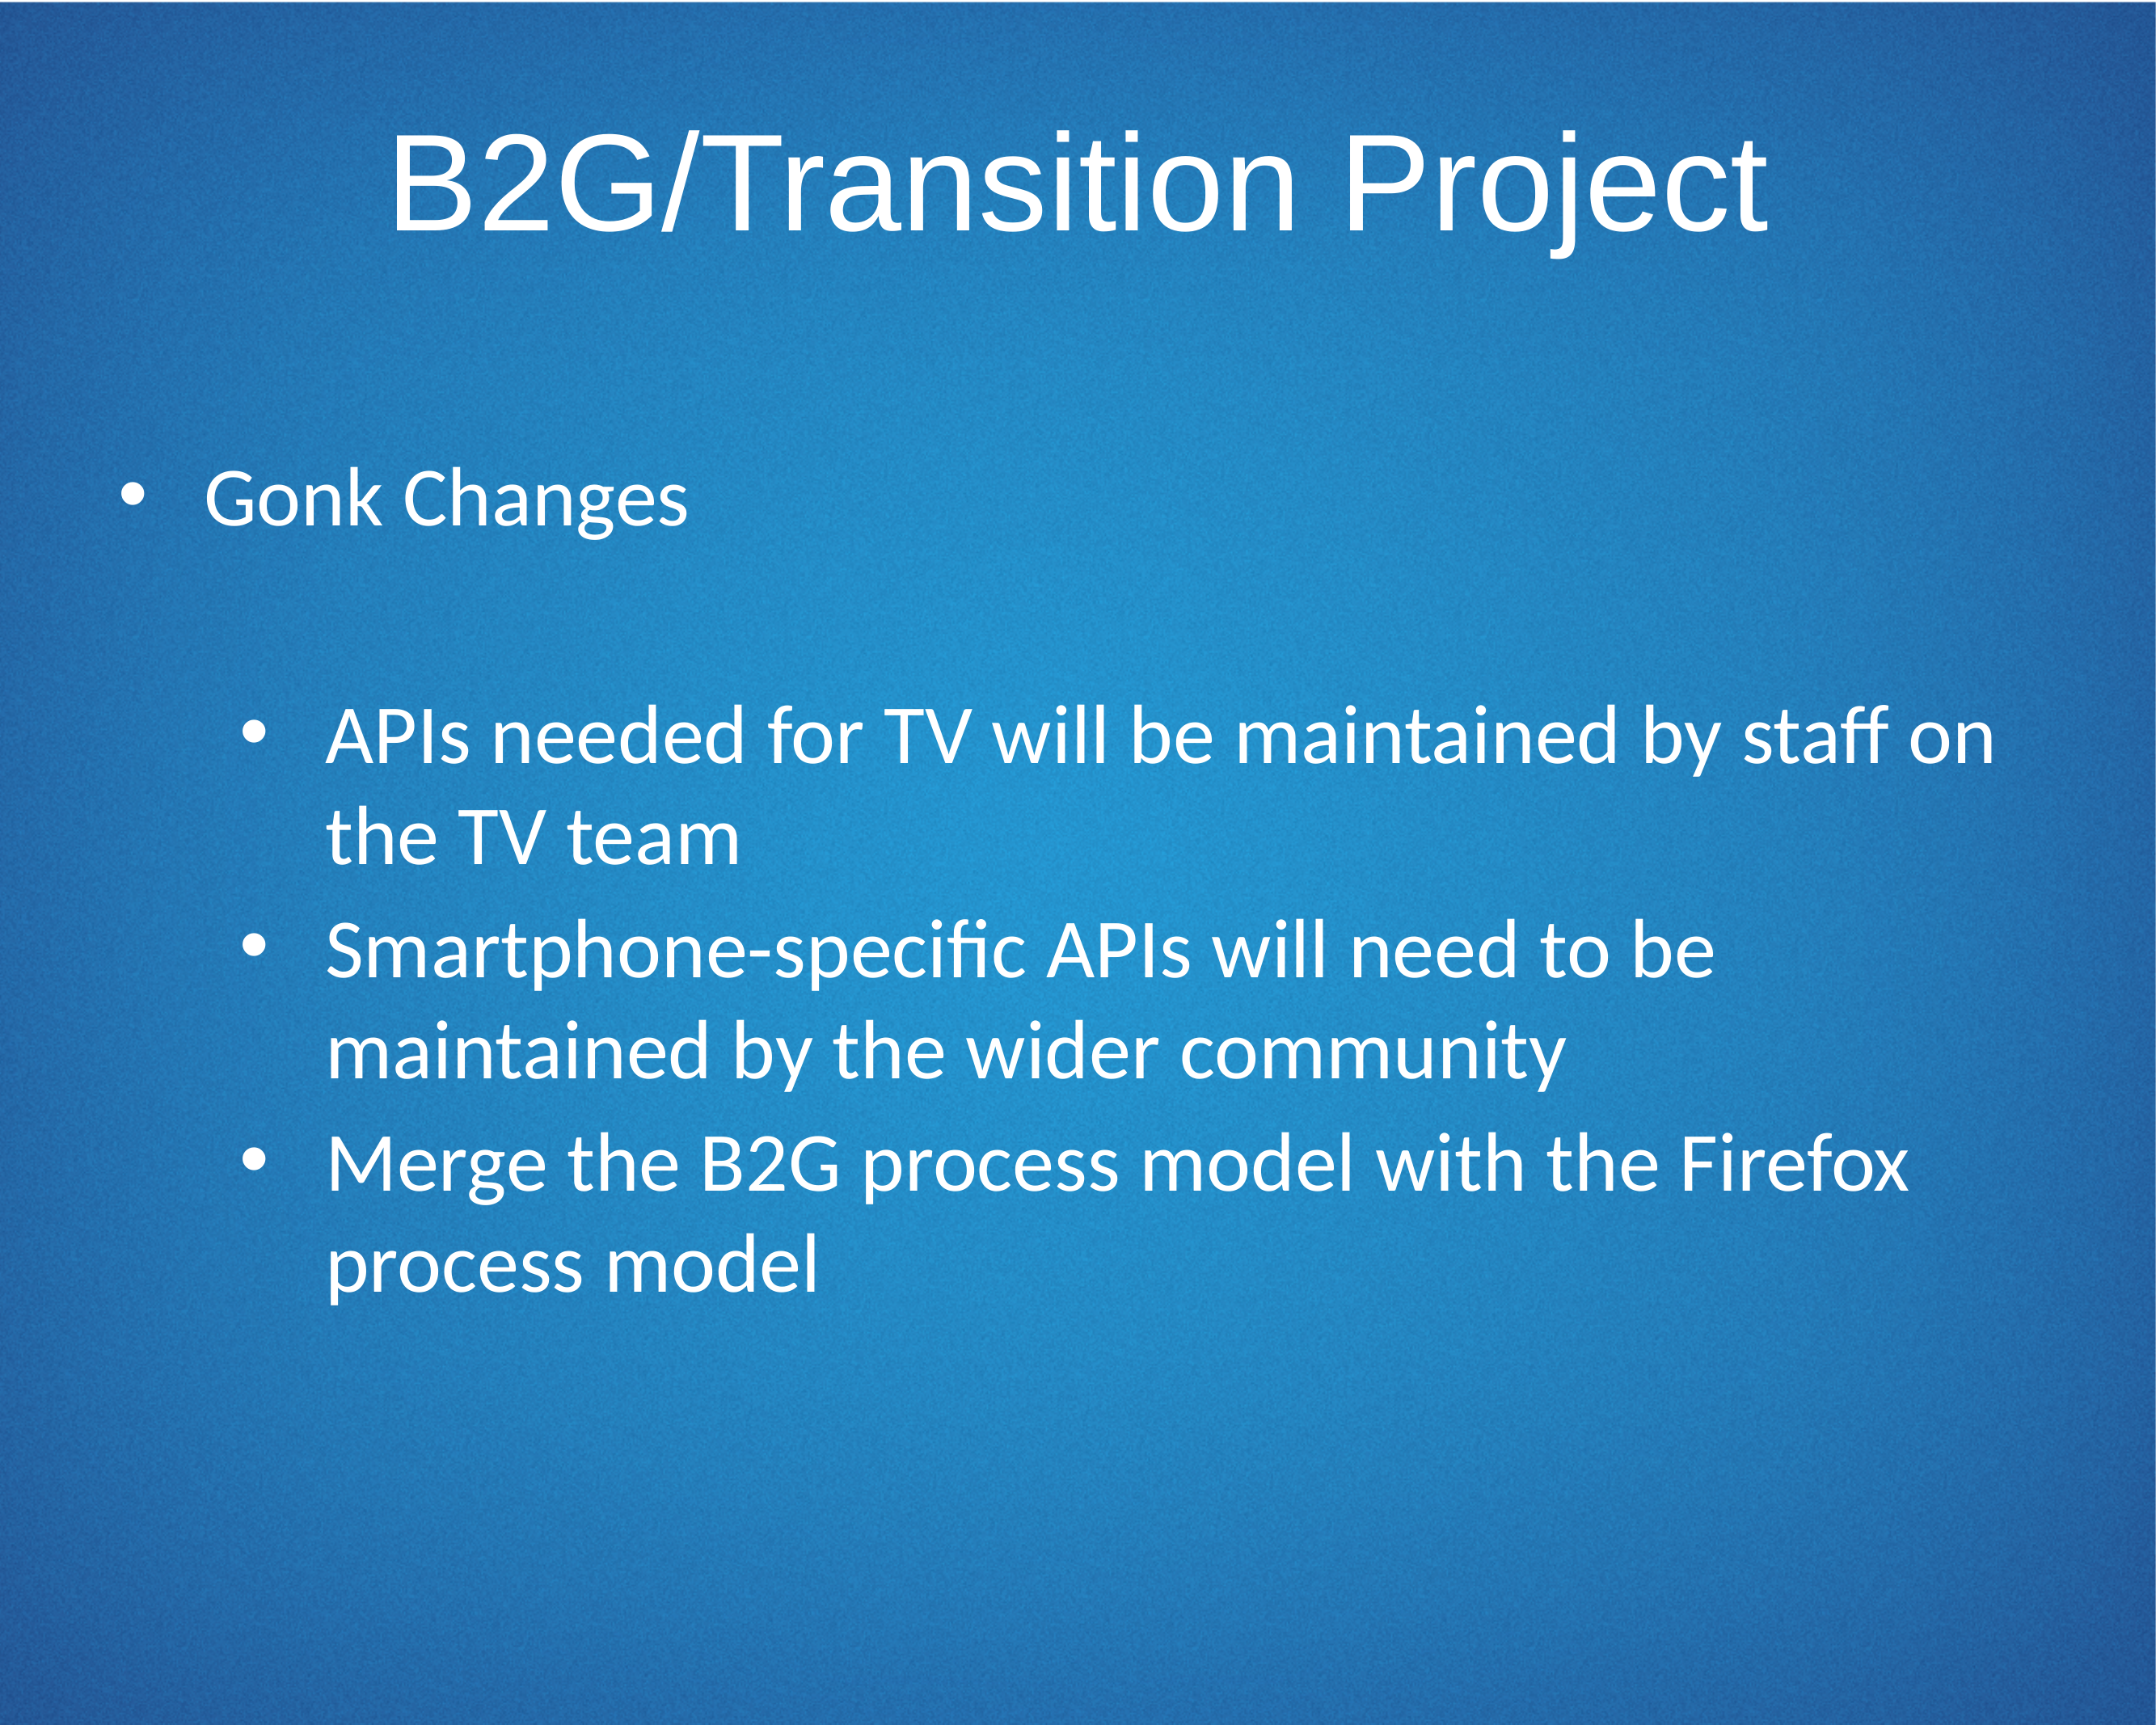

# B2G/Transition Project
Gonk Changes

APIs needed for TV will be maintained by staff on the TV team
Smartphone-specific APIs will need to be maintained by the wider community
Merge the B2G process model with the Firefox process model